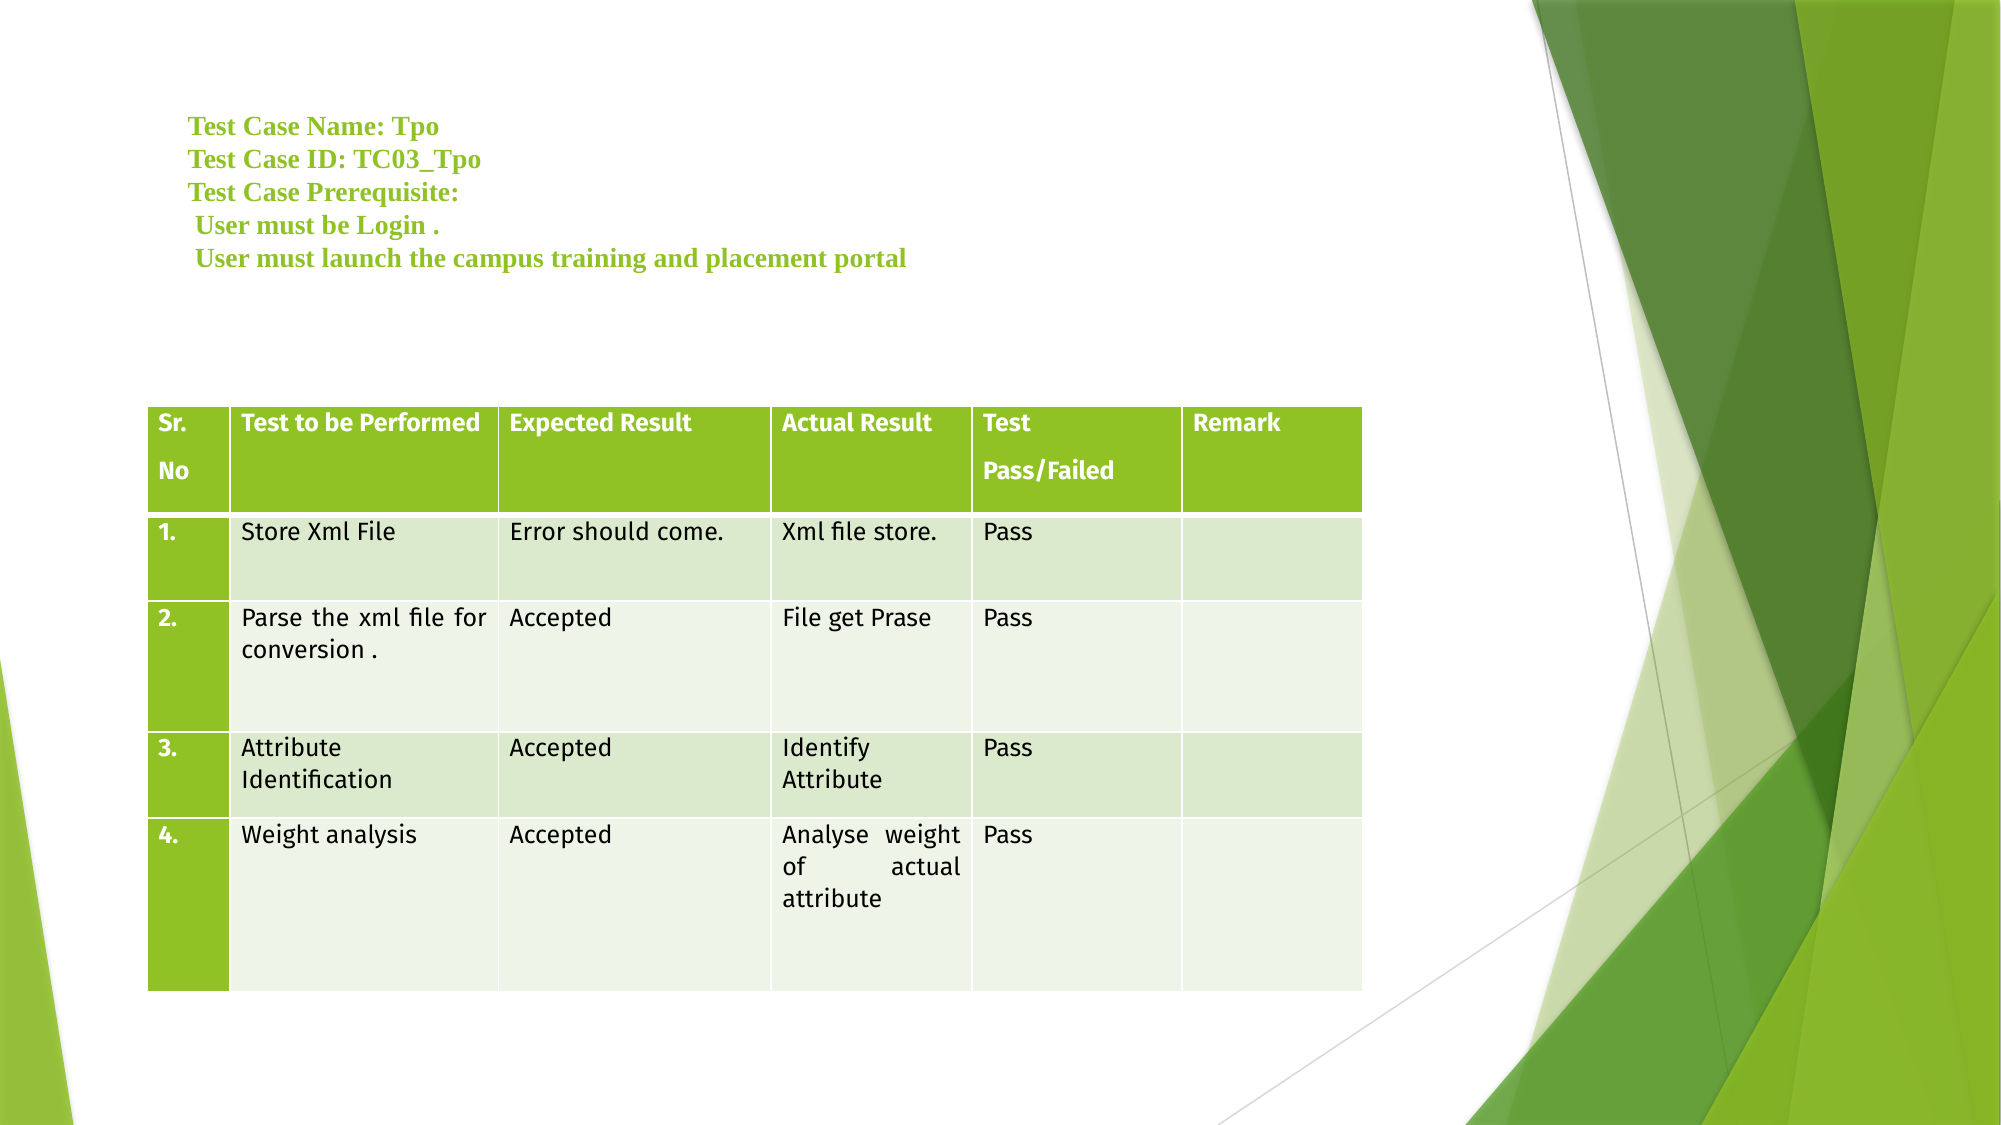

# Test Case Name: Tpo Test Case ID: TC03_Tpo Test Case Prerequisite: User must be Login . User must launch the campus training and placement portal
| Sr. No | Test to be Performed | Expected Result | Actual Result | Test Pass/Failed | Remark |
| --- | --- | --- | --- | --- | --- |
| 1. | Store Xml File | Error should come. | Xml file store. | Pass |  |
| 2. | Parse the xml file for conversion . | Accepted | File get Prase | Pass |  |
| 3. | Attribute Identification | Accepted | Identify Attribute | Pass |  |
| 4. | Weight analysis | Accepted | Analyse weight of actual attribute | Pass |  |